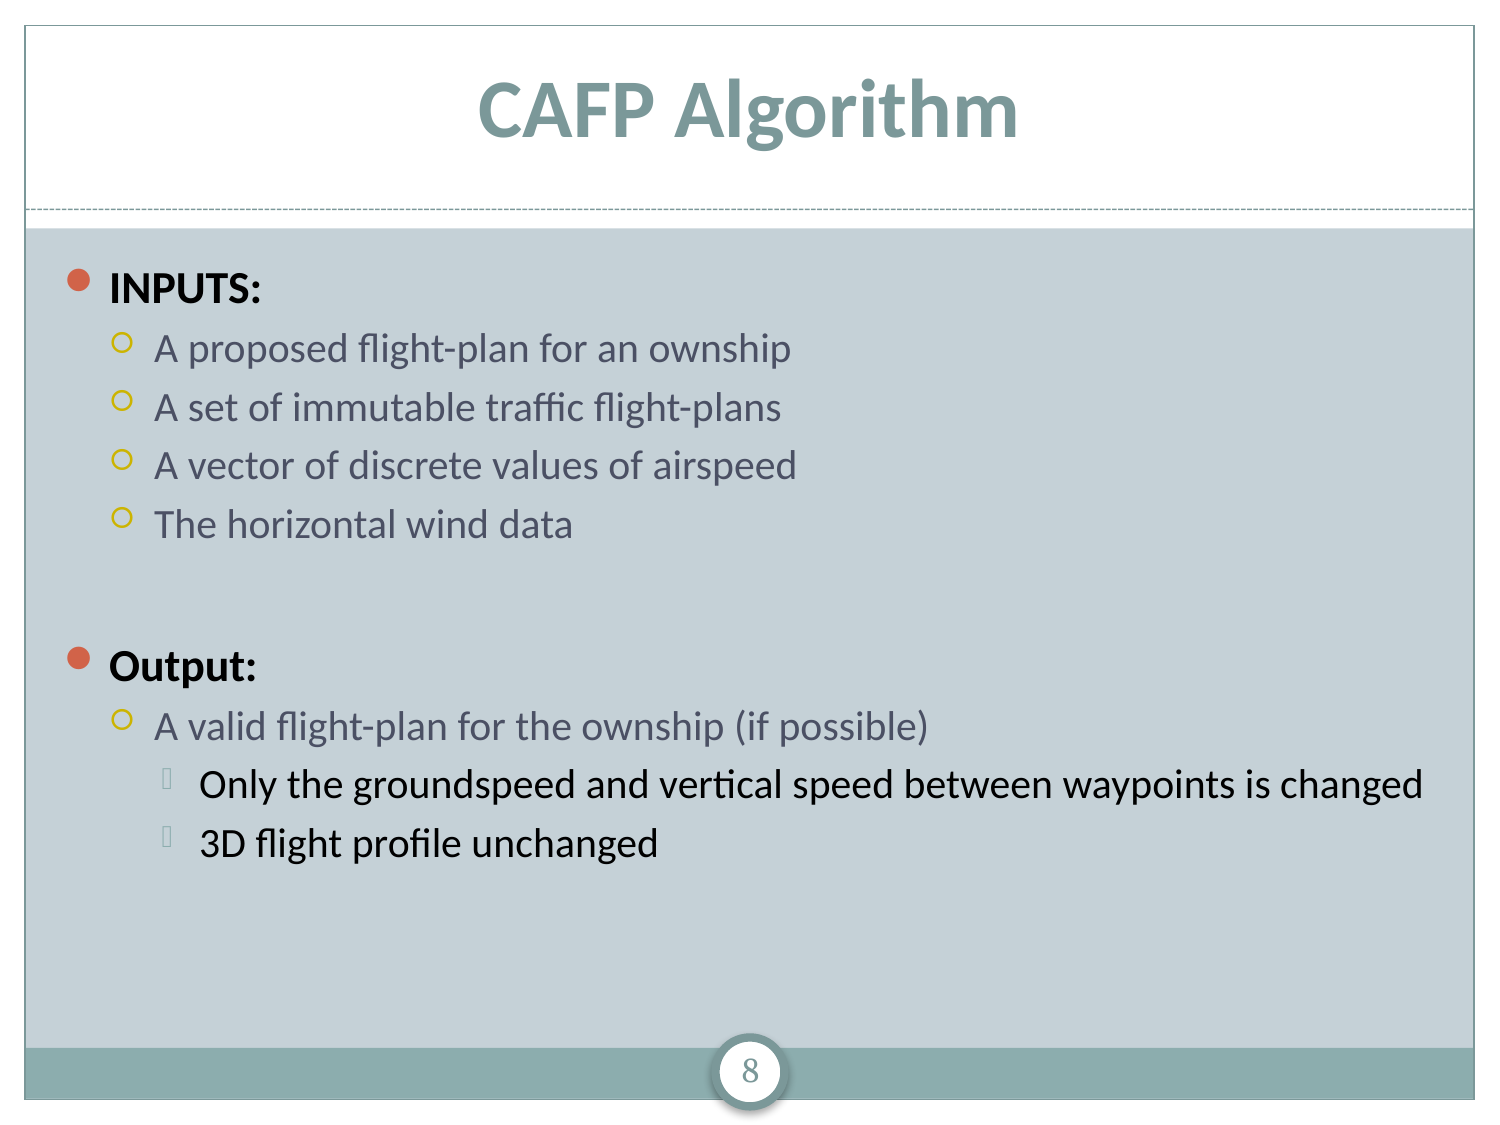

# CAFP Algorithm
INPUTS:
A proposed flight-plan for an ownship
A set of immutable traffic flight-plans
A vector of discrete values of airspeed
The horizontal wind data

Output:
A valid flight-plan for the ownship (if possible)
Only the groundspeed and vertical speed between waypoints is changed
3D flight profile unchanged

8